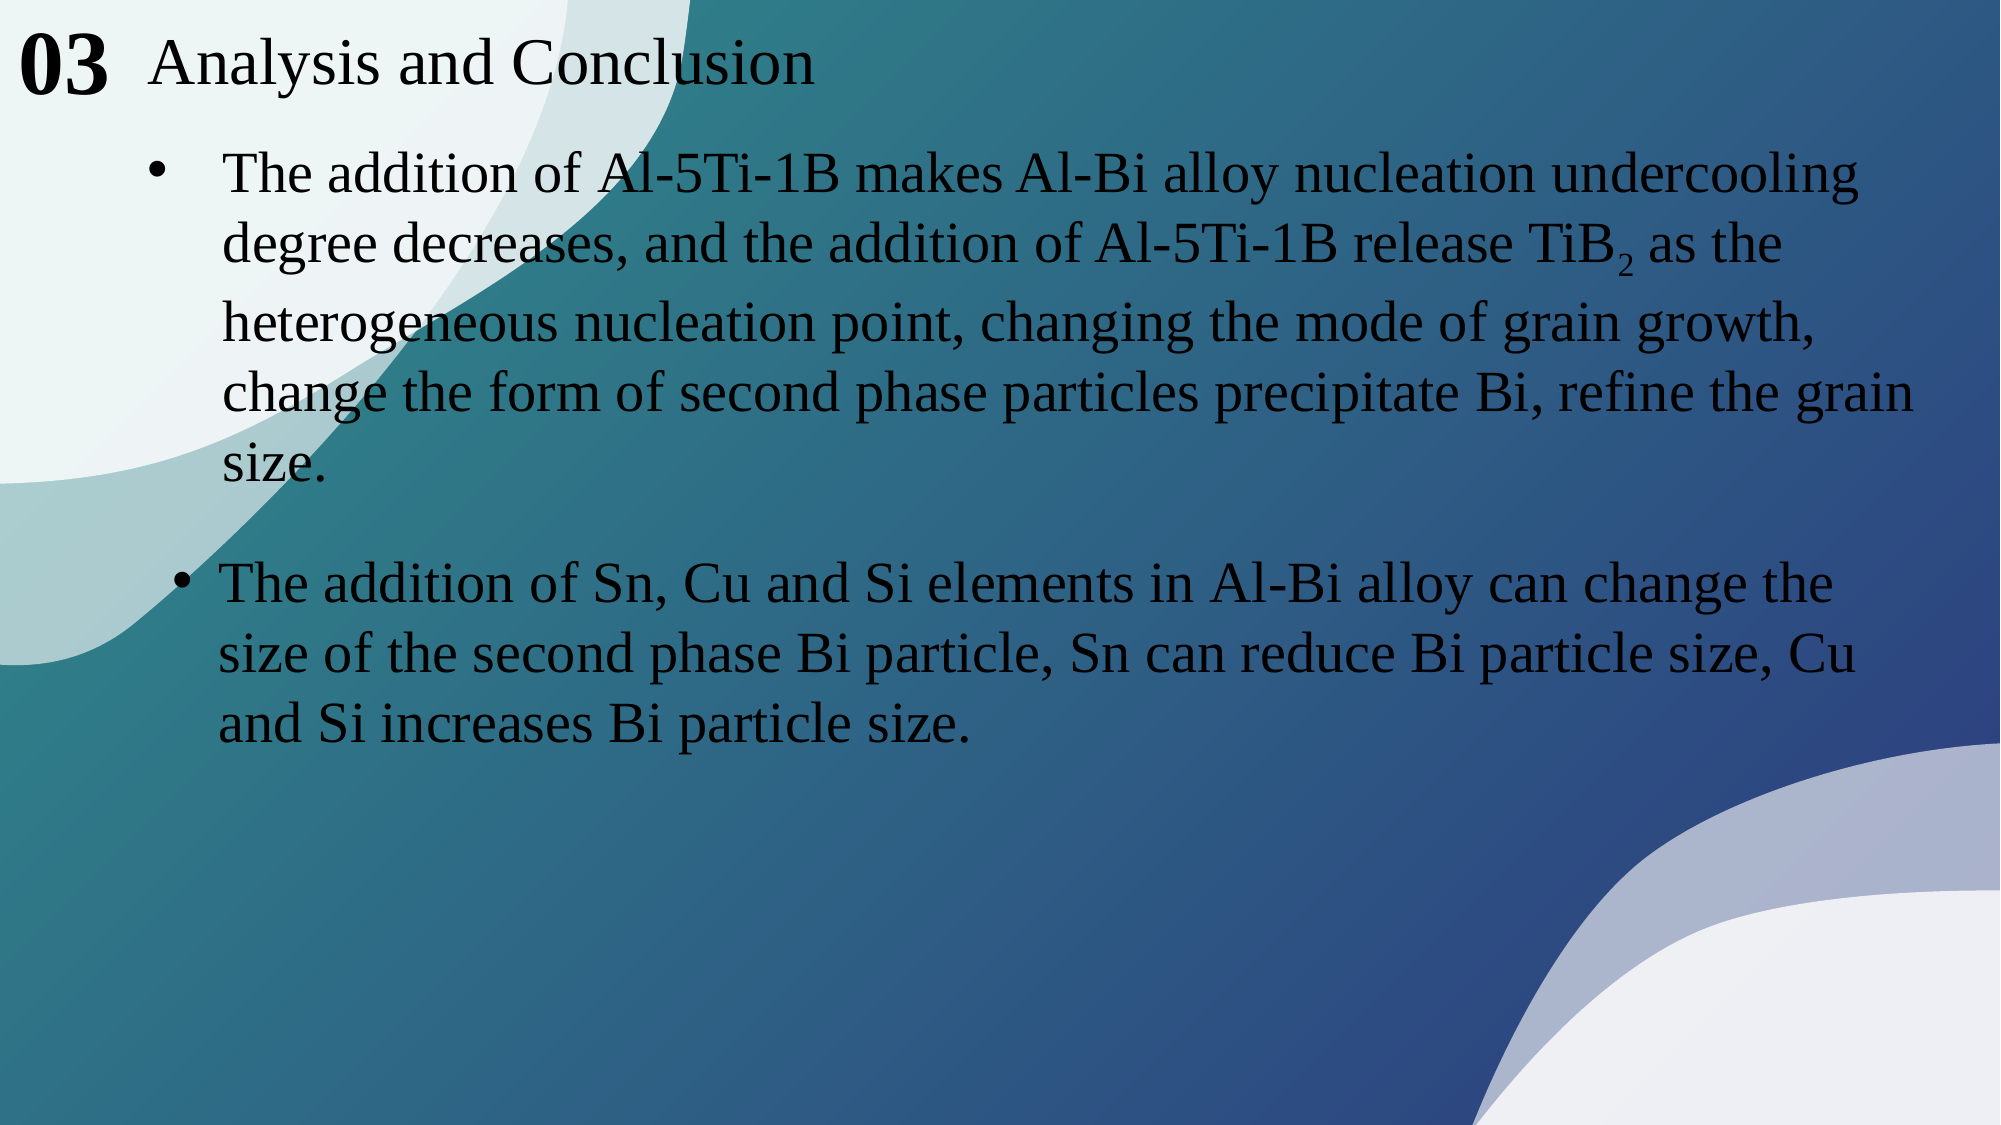

Analysis and Conclusion
03
The addition of Al-5Ti-1B makes Al-Bi alloy nucleation undercooling degree decreases, and the addition of Al-5Ti-1B release TiB2 as the heterogeneous nucleation point, changing the mode of grain growth, change the form of second phase particles precipitate Bi, refine the grain size.
The addition of Sn, Cu and Si elements in Al-Bi alloy can change the size of the second phase Bi particle, Sn can reduce Bi particle size, Cu and Si increases Bi particle size.